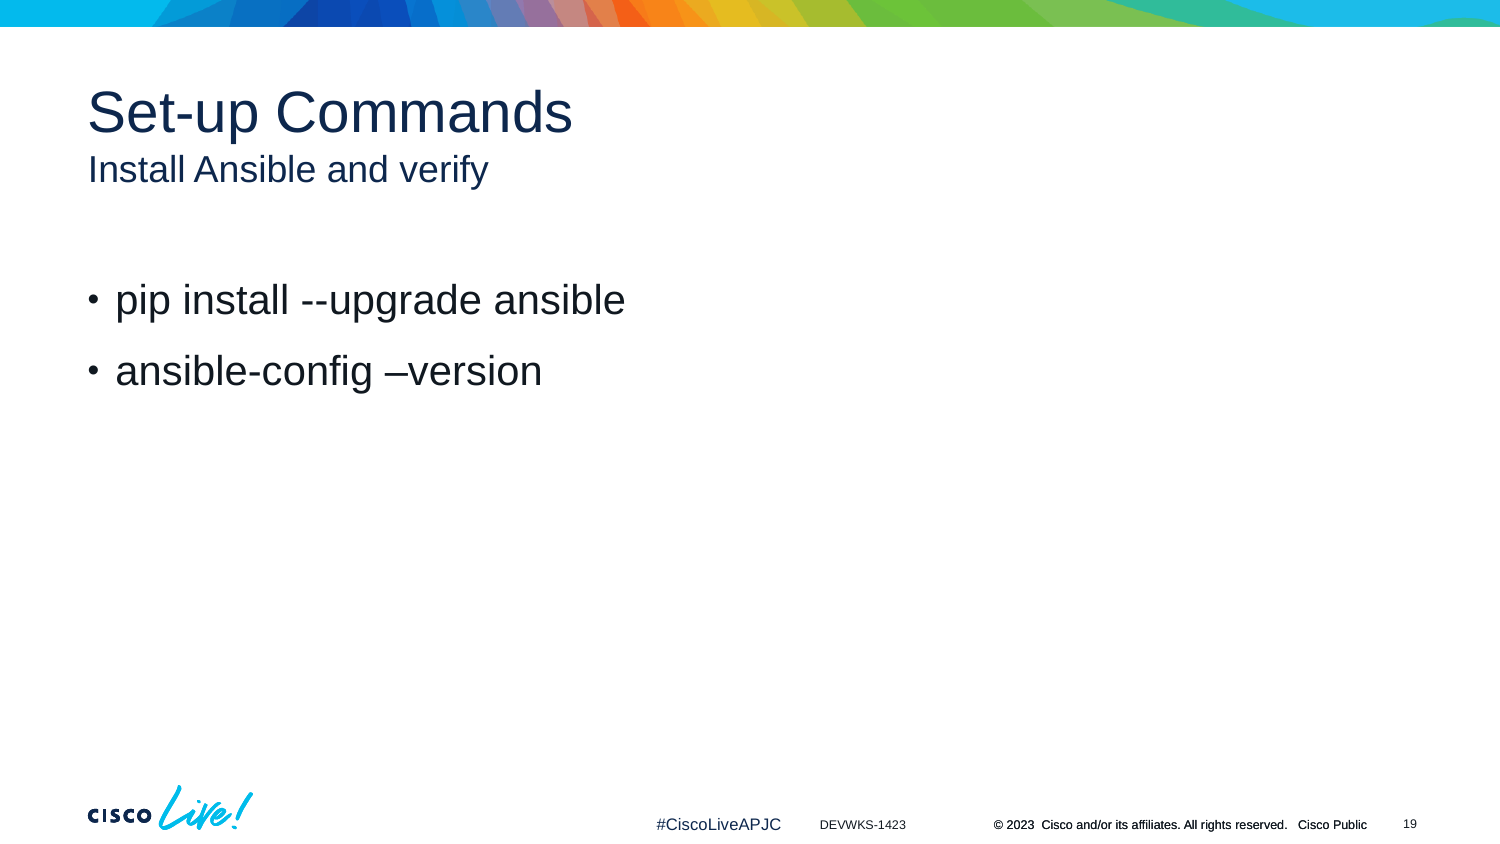

# Set-up Commands
Install Ansible and verify

pip install --upgrade ansible
ansible-config –version

19
DEVWKS-1423